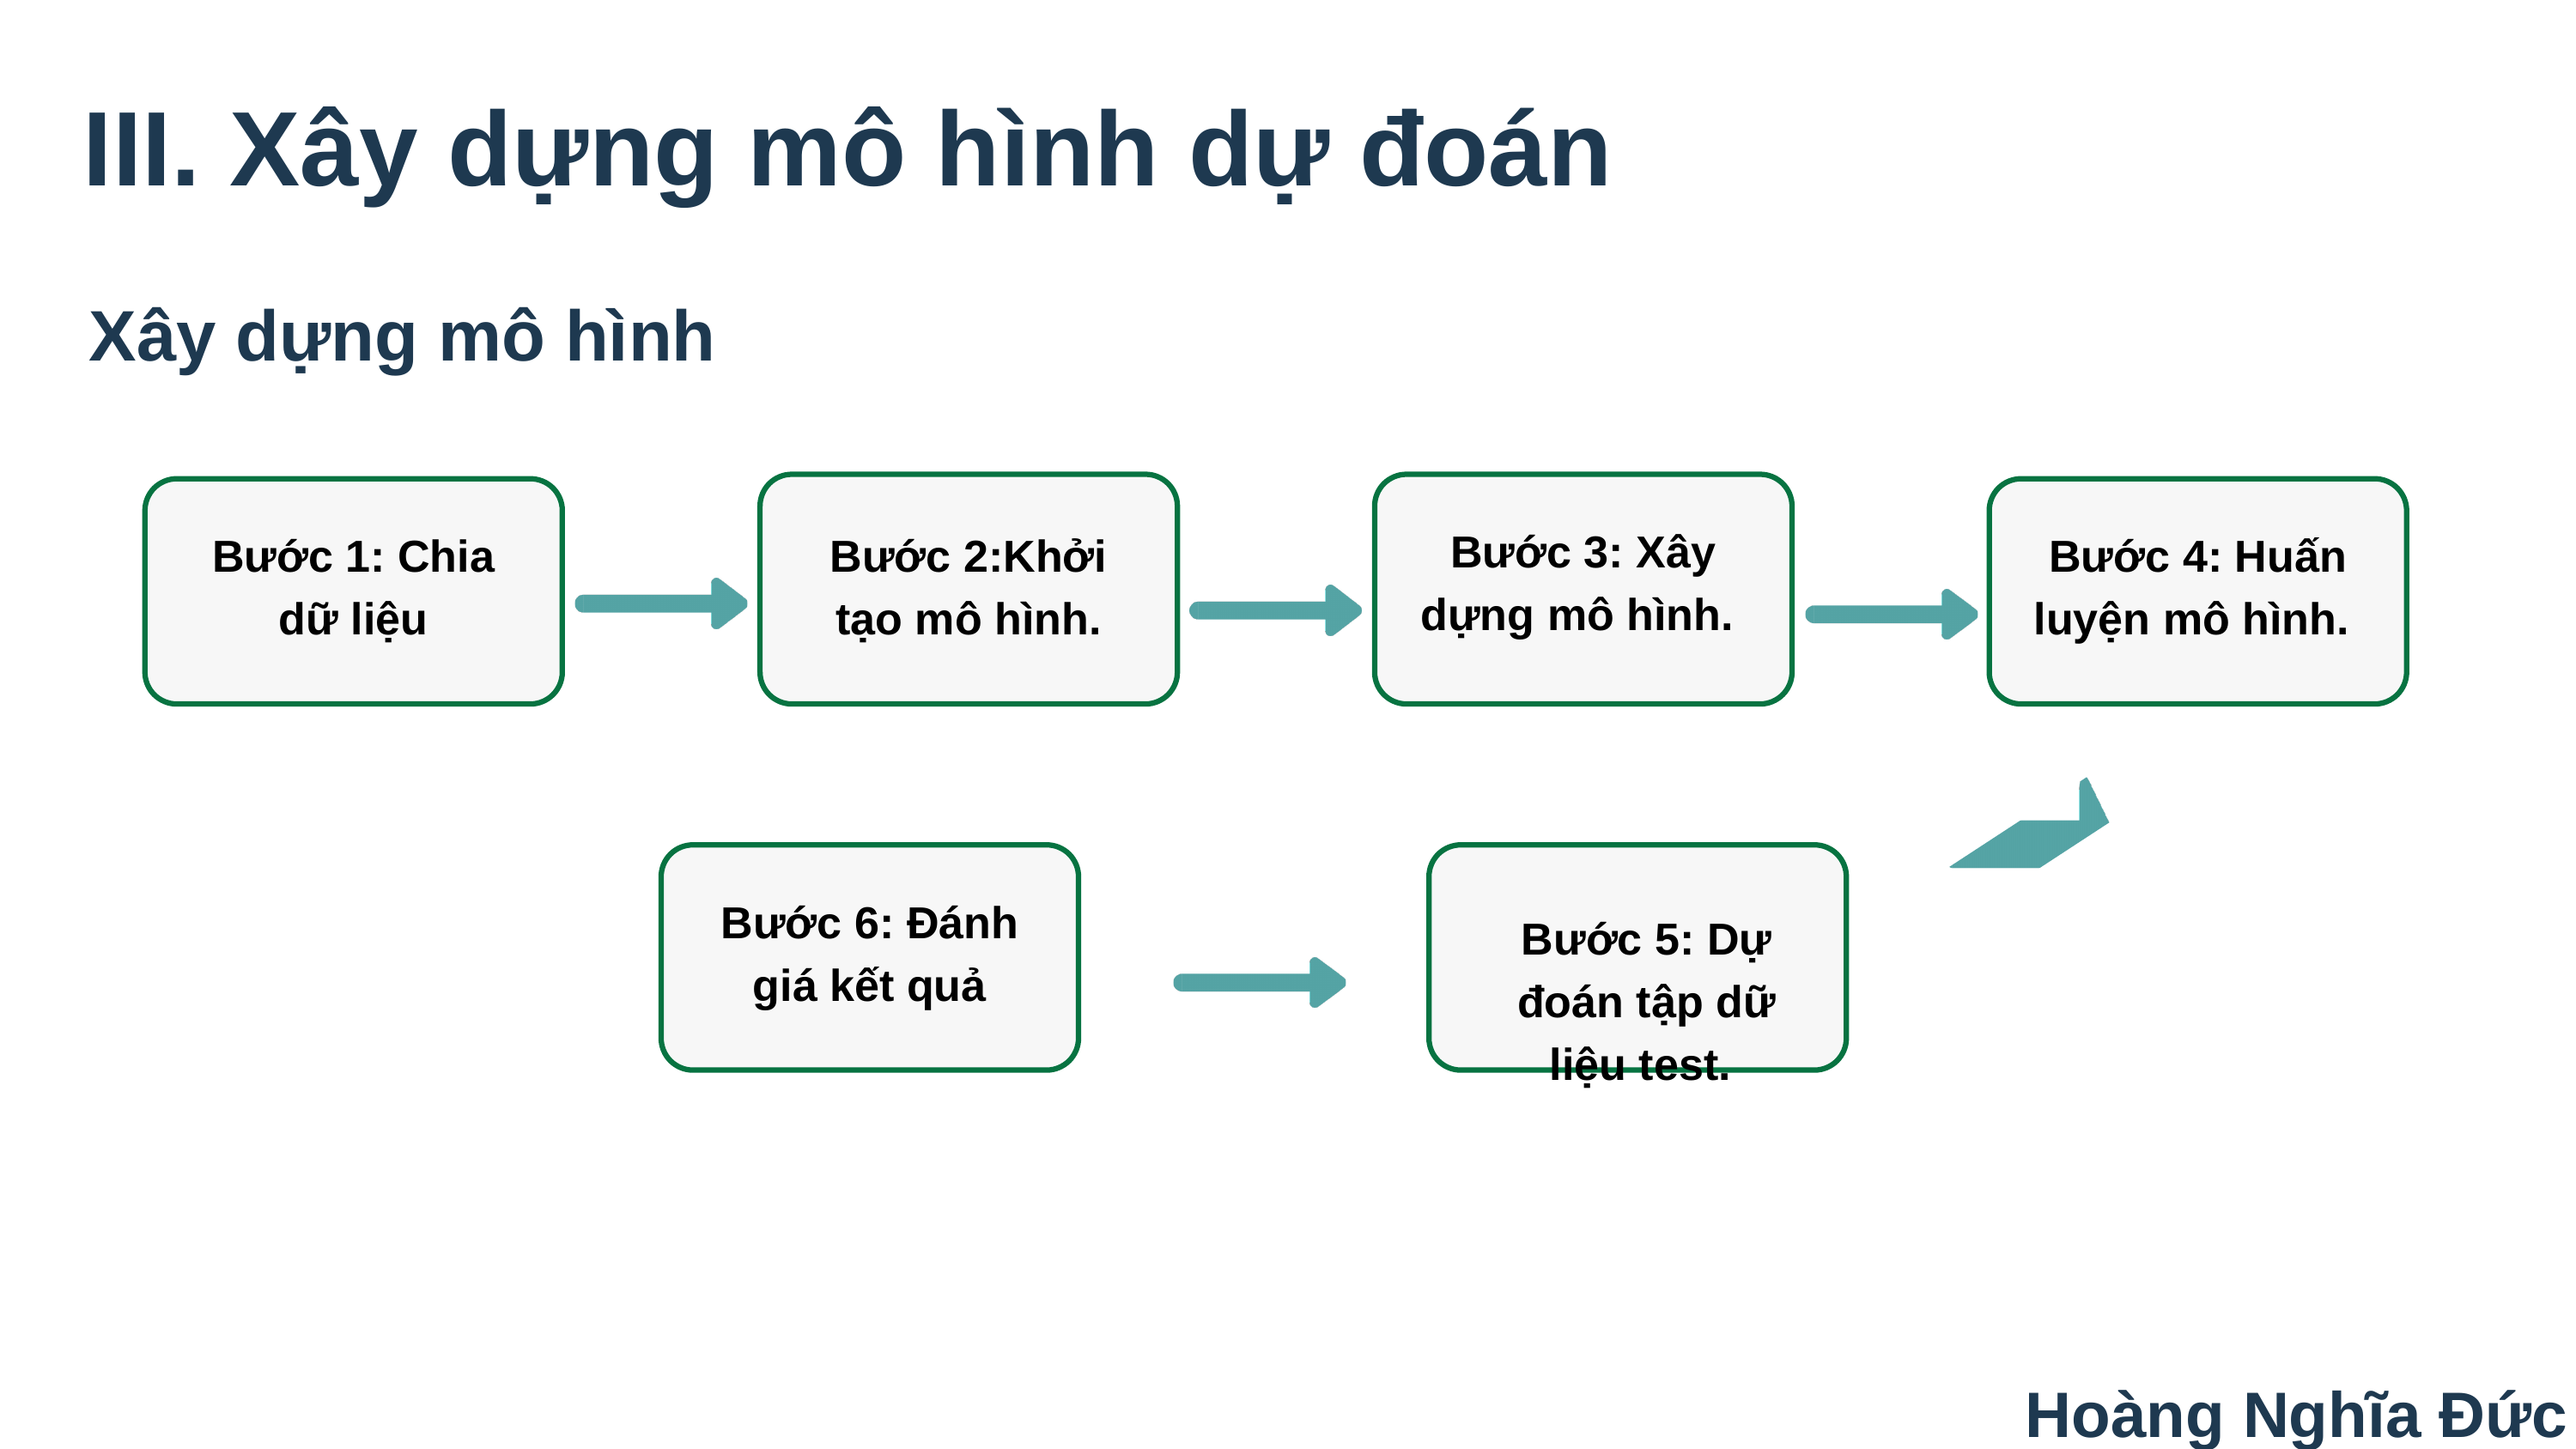

III. Xây dựng mô hình dự đoán

Xây dựng mô hình

Bước 3: Xây dựng mô hình.
Bước 1: Chia dữ liệu
Bước 2:Khởi tạo mô hình.
Bước 4: Huấn luyện mô hình.

Bước 6: Đánh giá kết quả
Bước 5: Dự đoán tập dữ liệu test.

Hoàng Nghĩa Đức